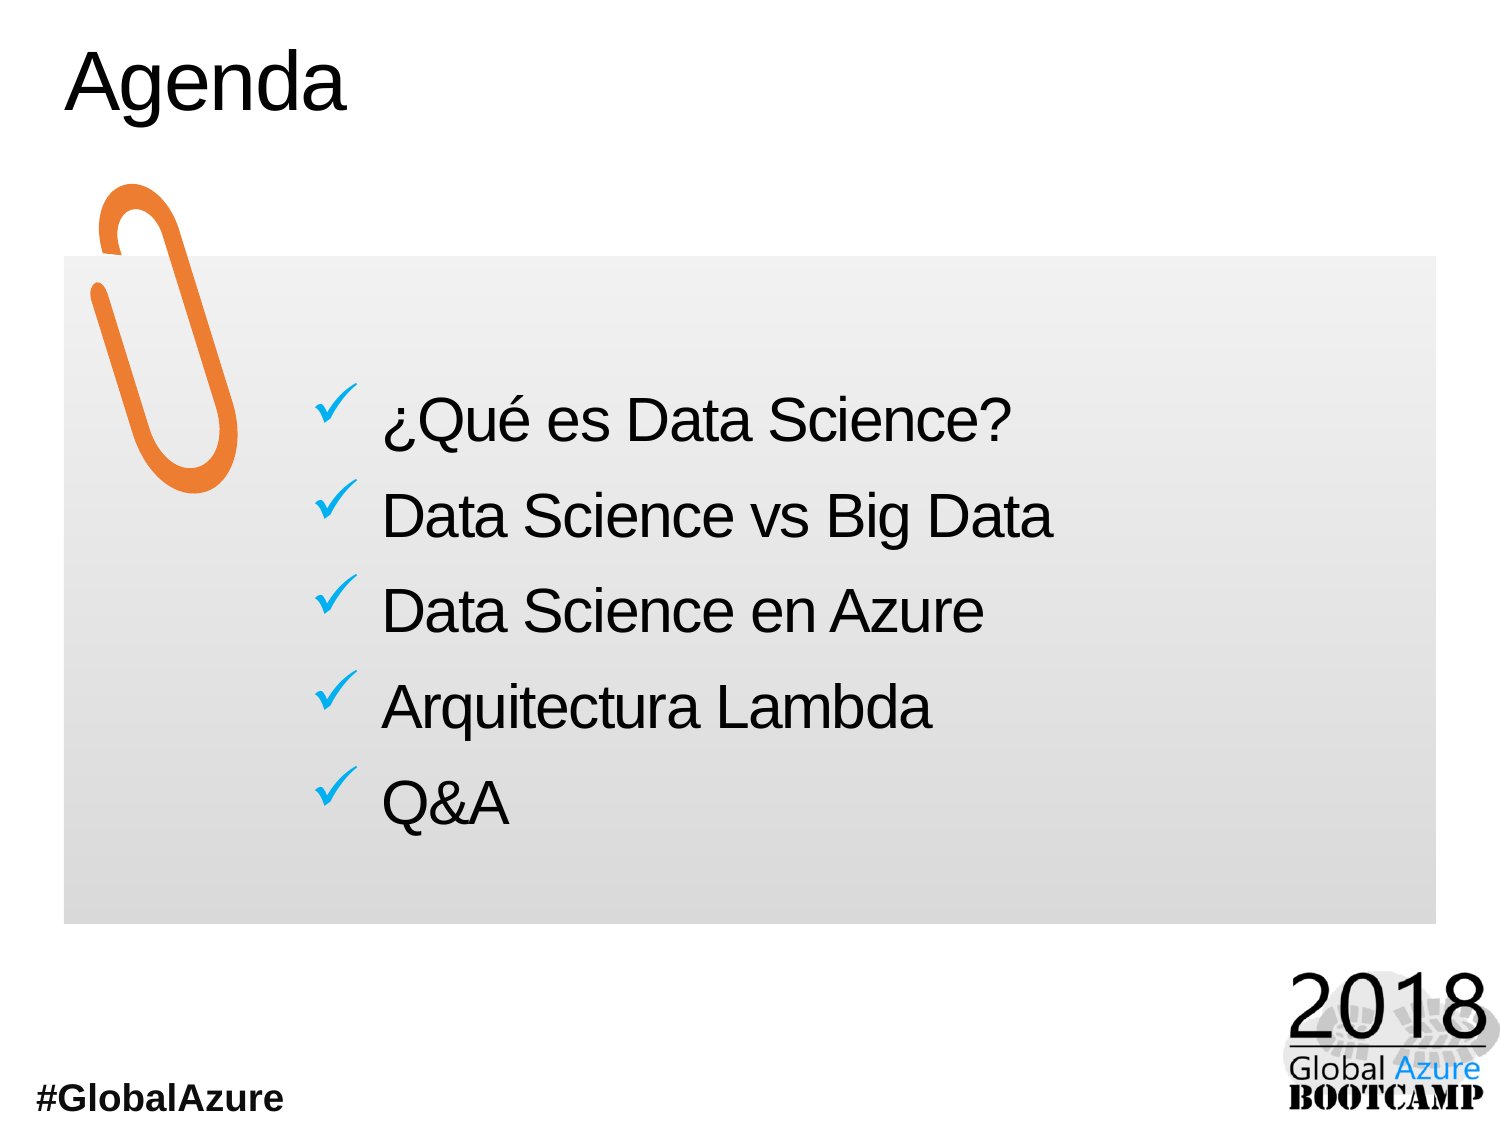

Agenda
¿Qué es Data Science?
Data Science vs Big Data
Data Science en Azure
Arquitectura Lambda
Q&A